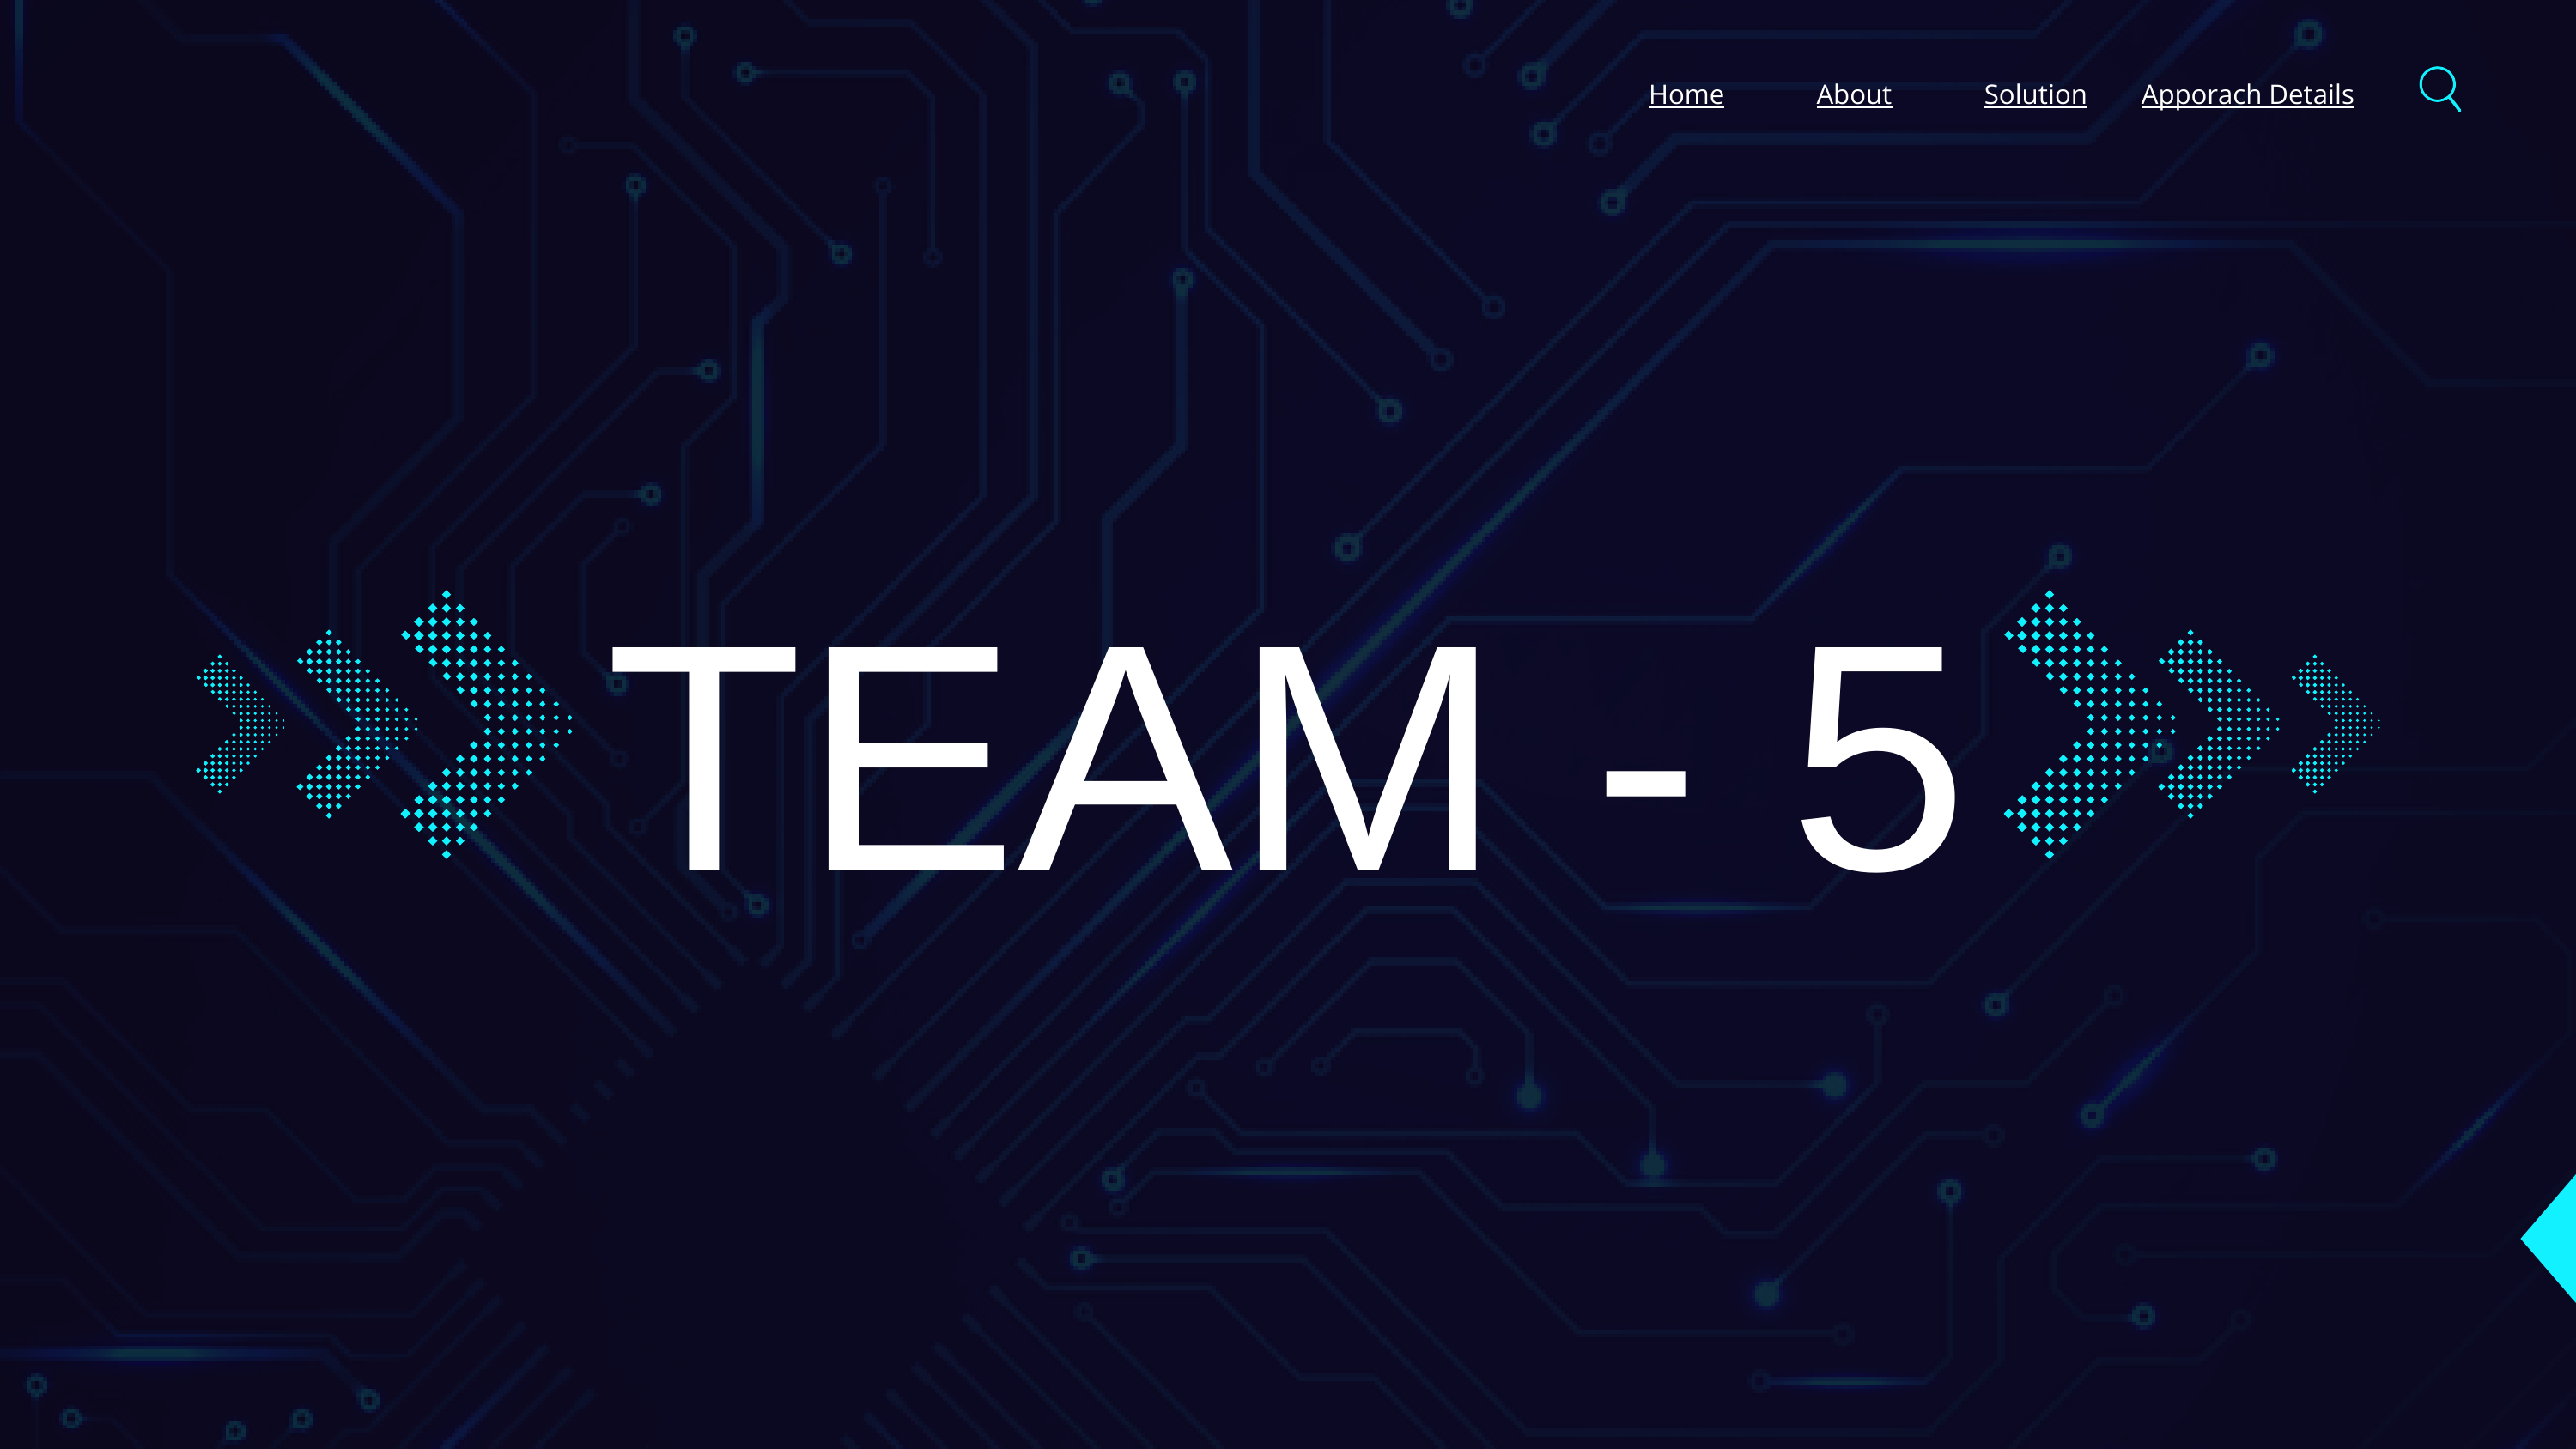

Home
About
Solution
Apporach Details
TEAM - 5